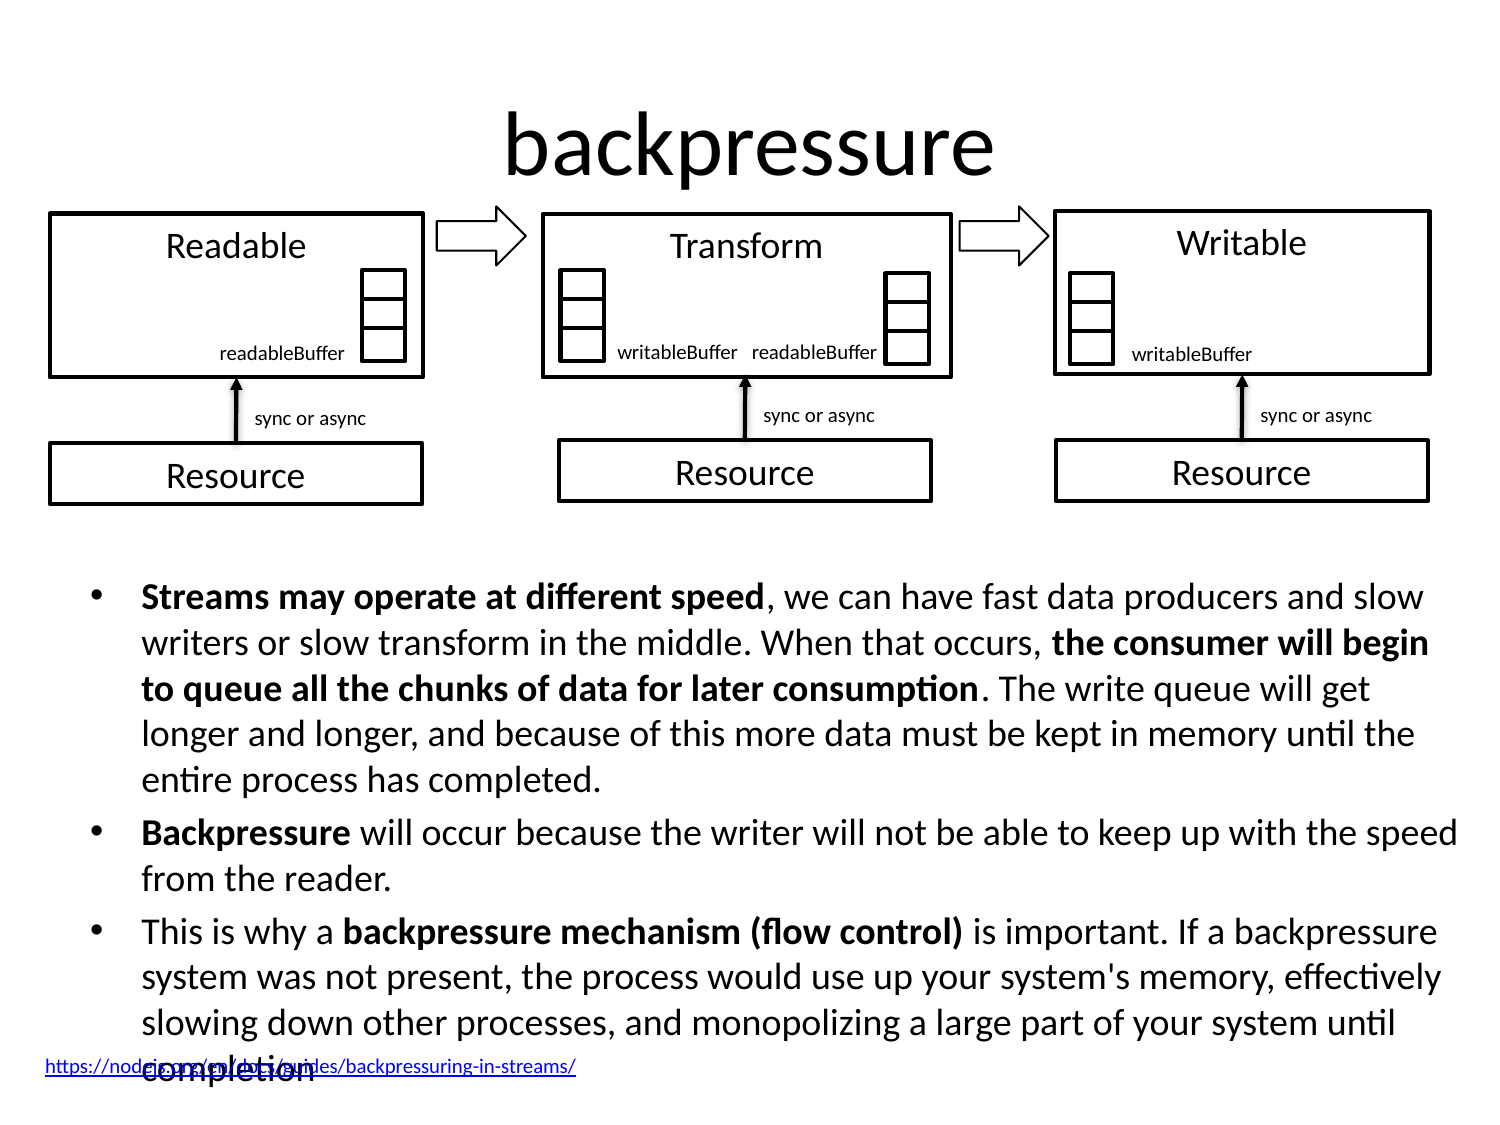

# backpressure

Writable
Readable
Transform

writableBuffer
readableBuffer
readableBuffer
writableBuffer
sync or async
sync or async
sync or async
Resource
Resource
Resource
Streams may operate at different speed, we can have fast data producers and slow writers or slow transform in the middle. When that occurs, the consumer will begin to queue all the chunks of data for later consumption. The write queue will get longer and longer, and because of this more data must be kept in memory until the entire process has completed.
Backpressure will occur because the writer will not be able to keep up with the speed from the reader.
This is why a backpressure mechanism (flow control) is important. If a backpressure system was not present, the process would use up your system's memory, effectively slowing down other processes, and monopolizing a large part of your system until completion
https://nodejs.org/en/docs/guides/backpressuring-in-streams/